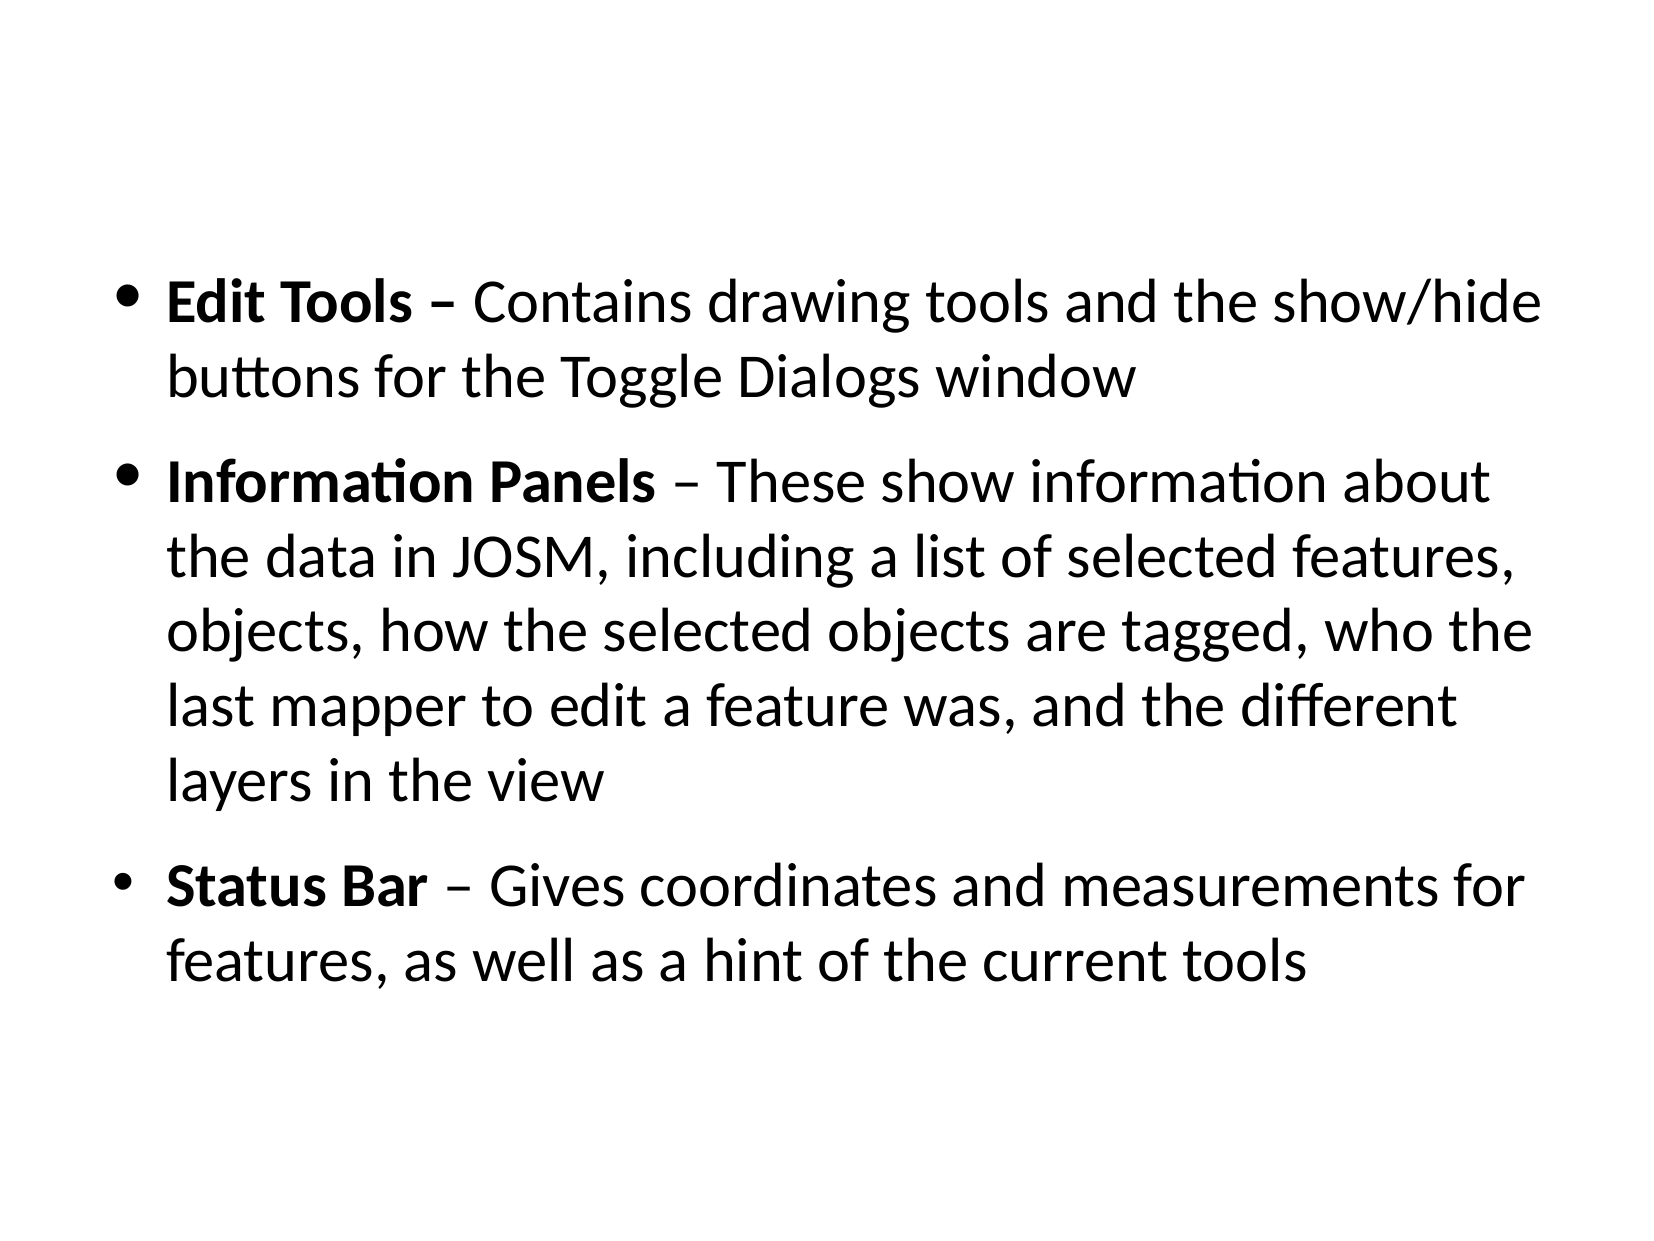

Edit Tools – Contains drawing tools and the show/hide buttons for the Toggle Dialogs window
Information Panels – These show information about the data in JOSM, including a list of selected features, objects, how the selected objects are tagged, who the last mapper to edit a feature was, and the different layers in the view
Status Bar – Gives coordinates and measurements for features, as well as a hint of the current tools